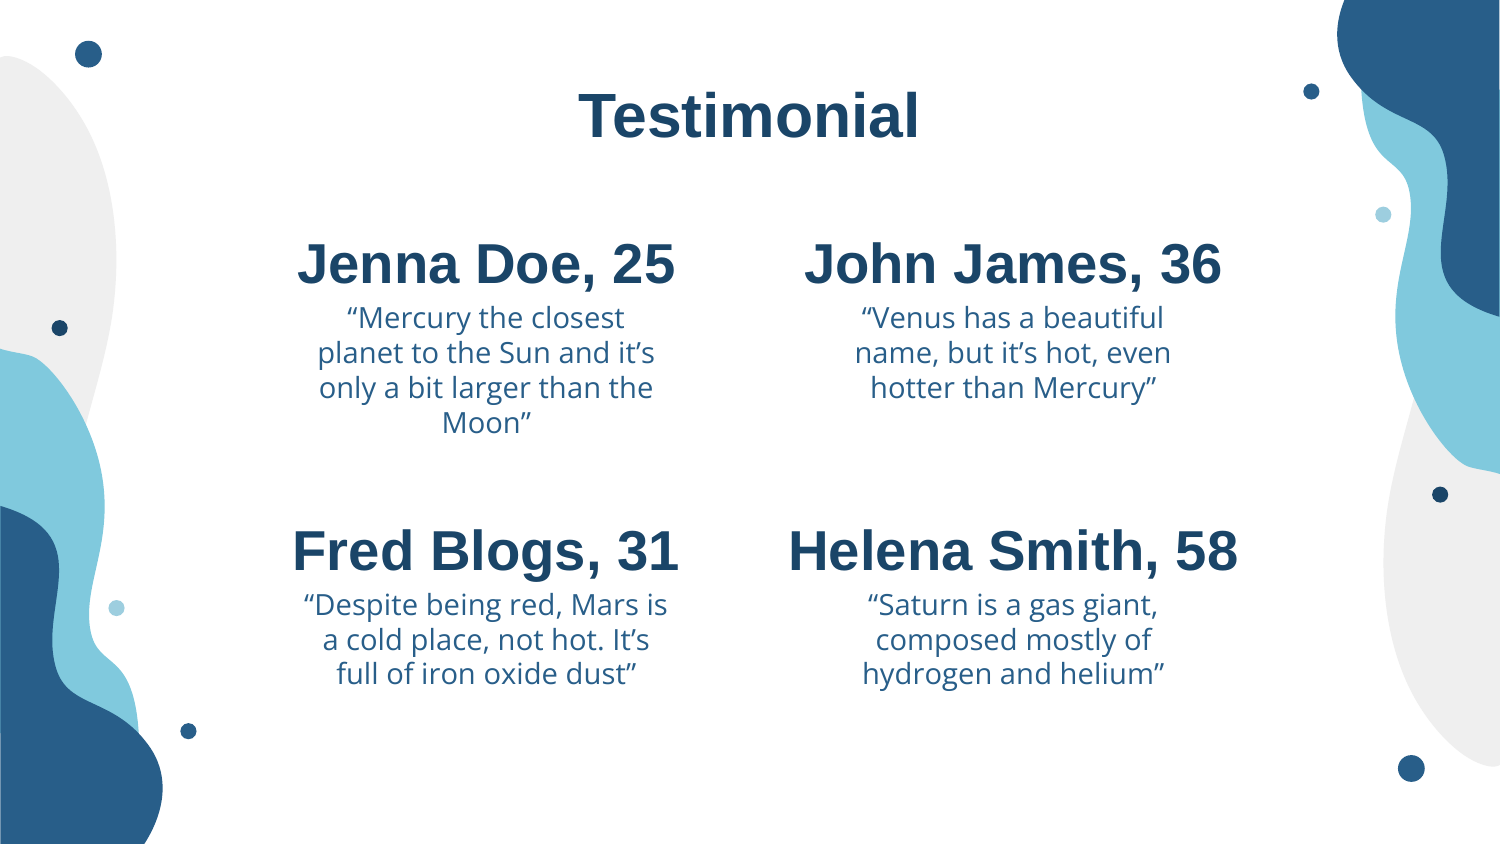

# Testimonial
Jenna Doe, 25
John James, 36
“Mercury the closest planet to the Sun and it’s only a bit larger than the Moon”
“Venus has a beautiful name, but it’s hot, even hotter than Mercury”
Fred Blogs, 31
Helena Smith, 58
“Despite being red, Mars is a cold place, not hot. It’s full of iron oxide dust”
“Saturn is a gas giant, composed mostly of hydrogen and helium”